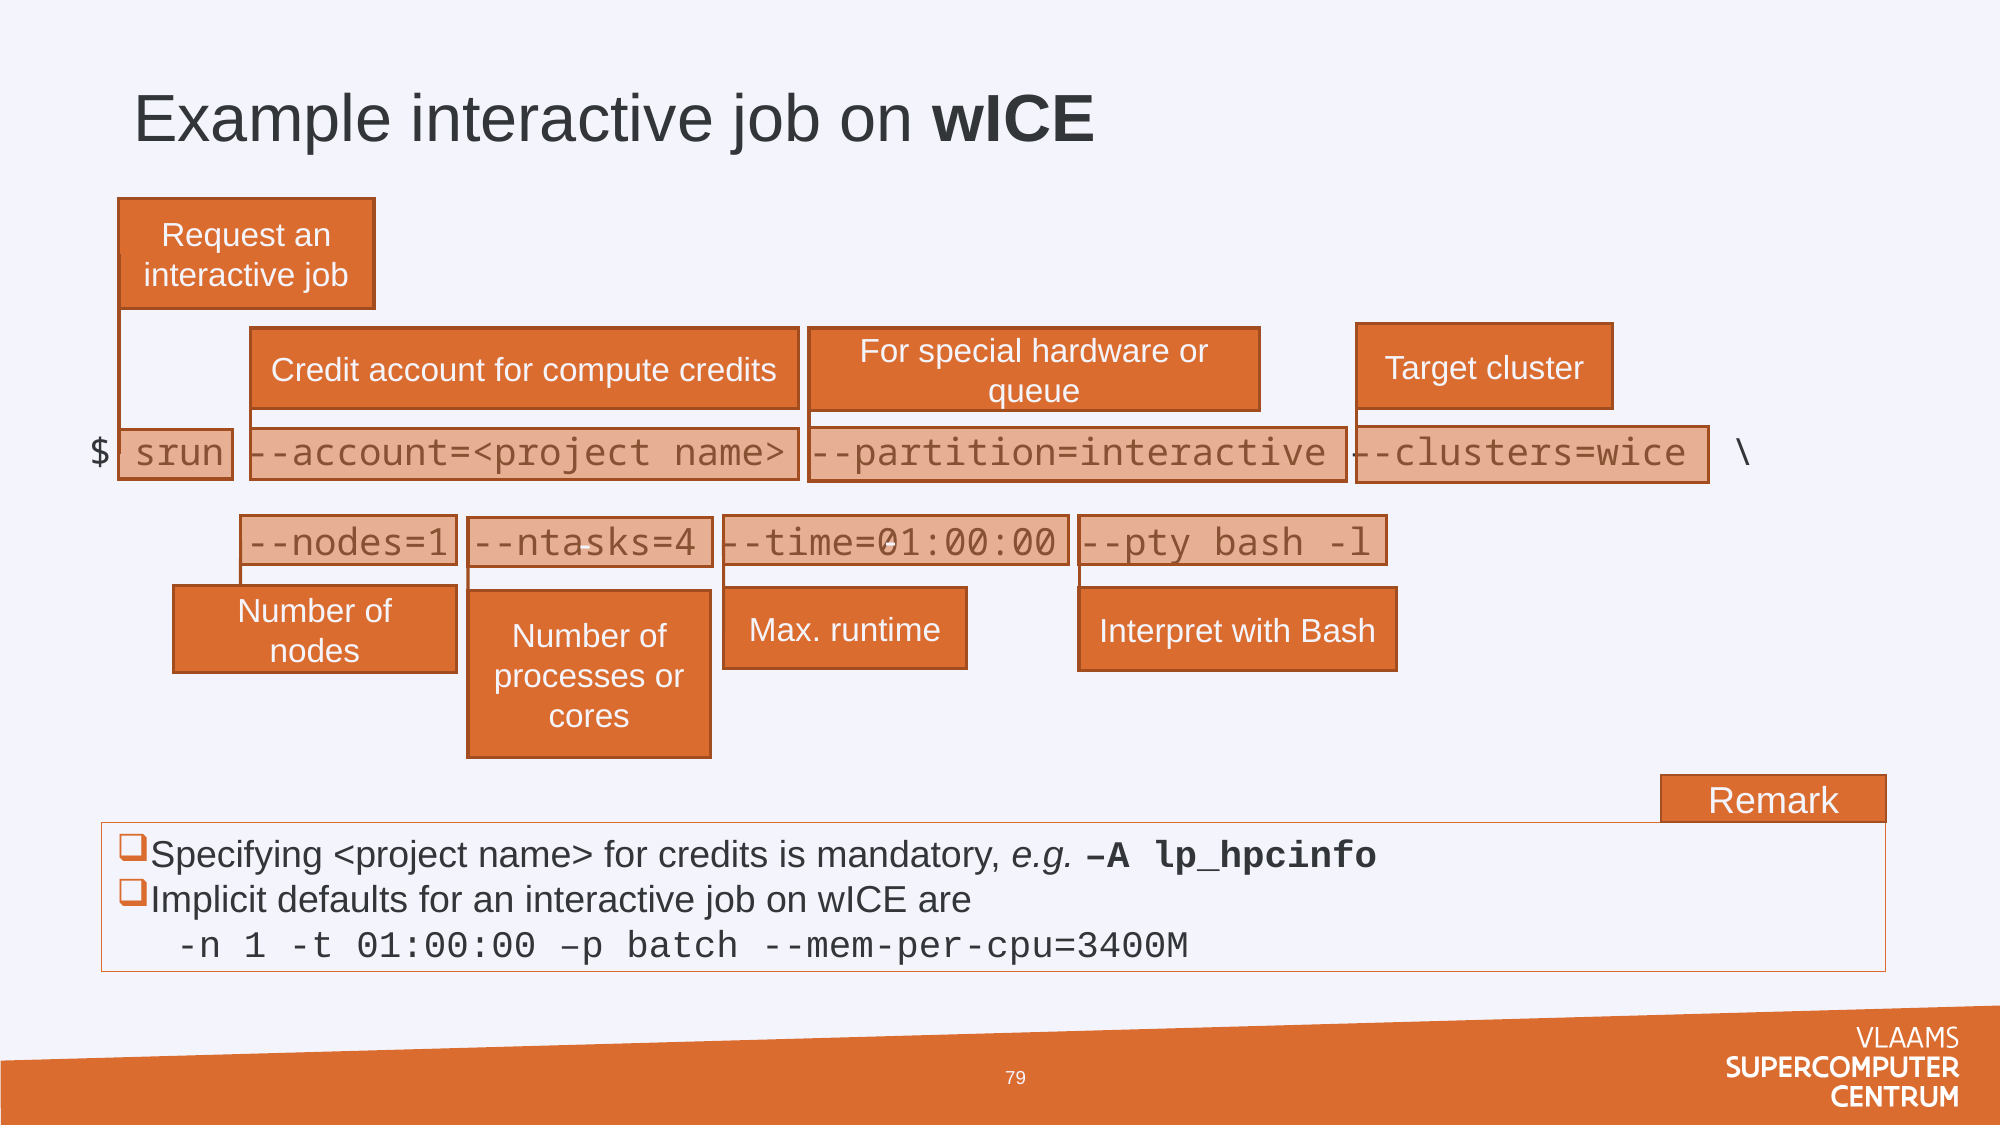

Example interactive job on wICE
Request an interactive job

Target cluster

Credit account for compute credits

For special hardware or queue

$ srun --account=<project name> --partition=interactive –-clusters=wice  \
       --nodes=1 --ntasks=4 --time=01:00:00 --pty bash -l

Number of nodes
-
Max. runtime

Interpret with Bash
-
Number of processes or cores
Remark
Specifying <project name> for credits is mandatory, e.g. –A lp_hpcinfo
Implicit defaults for an interactive job on wICE are
   -n 1 -t 01:00:00 –p batch --mem-per-cpu=3400M
79